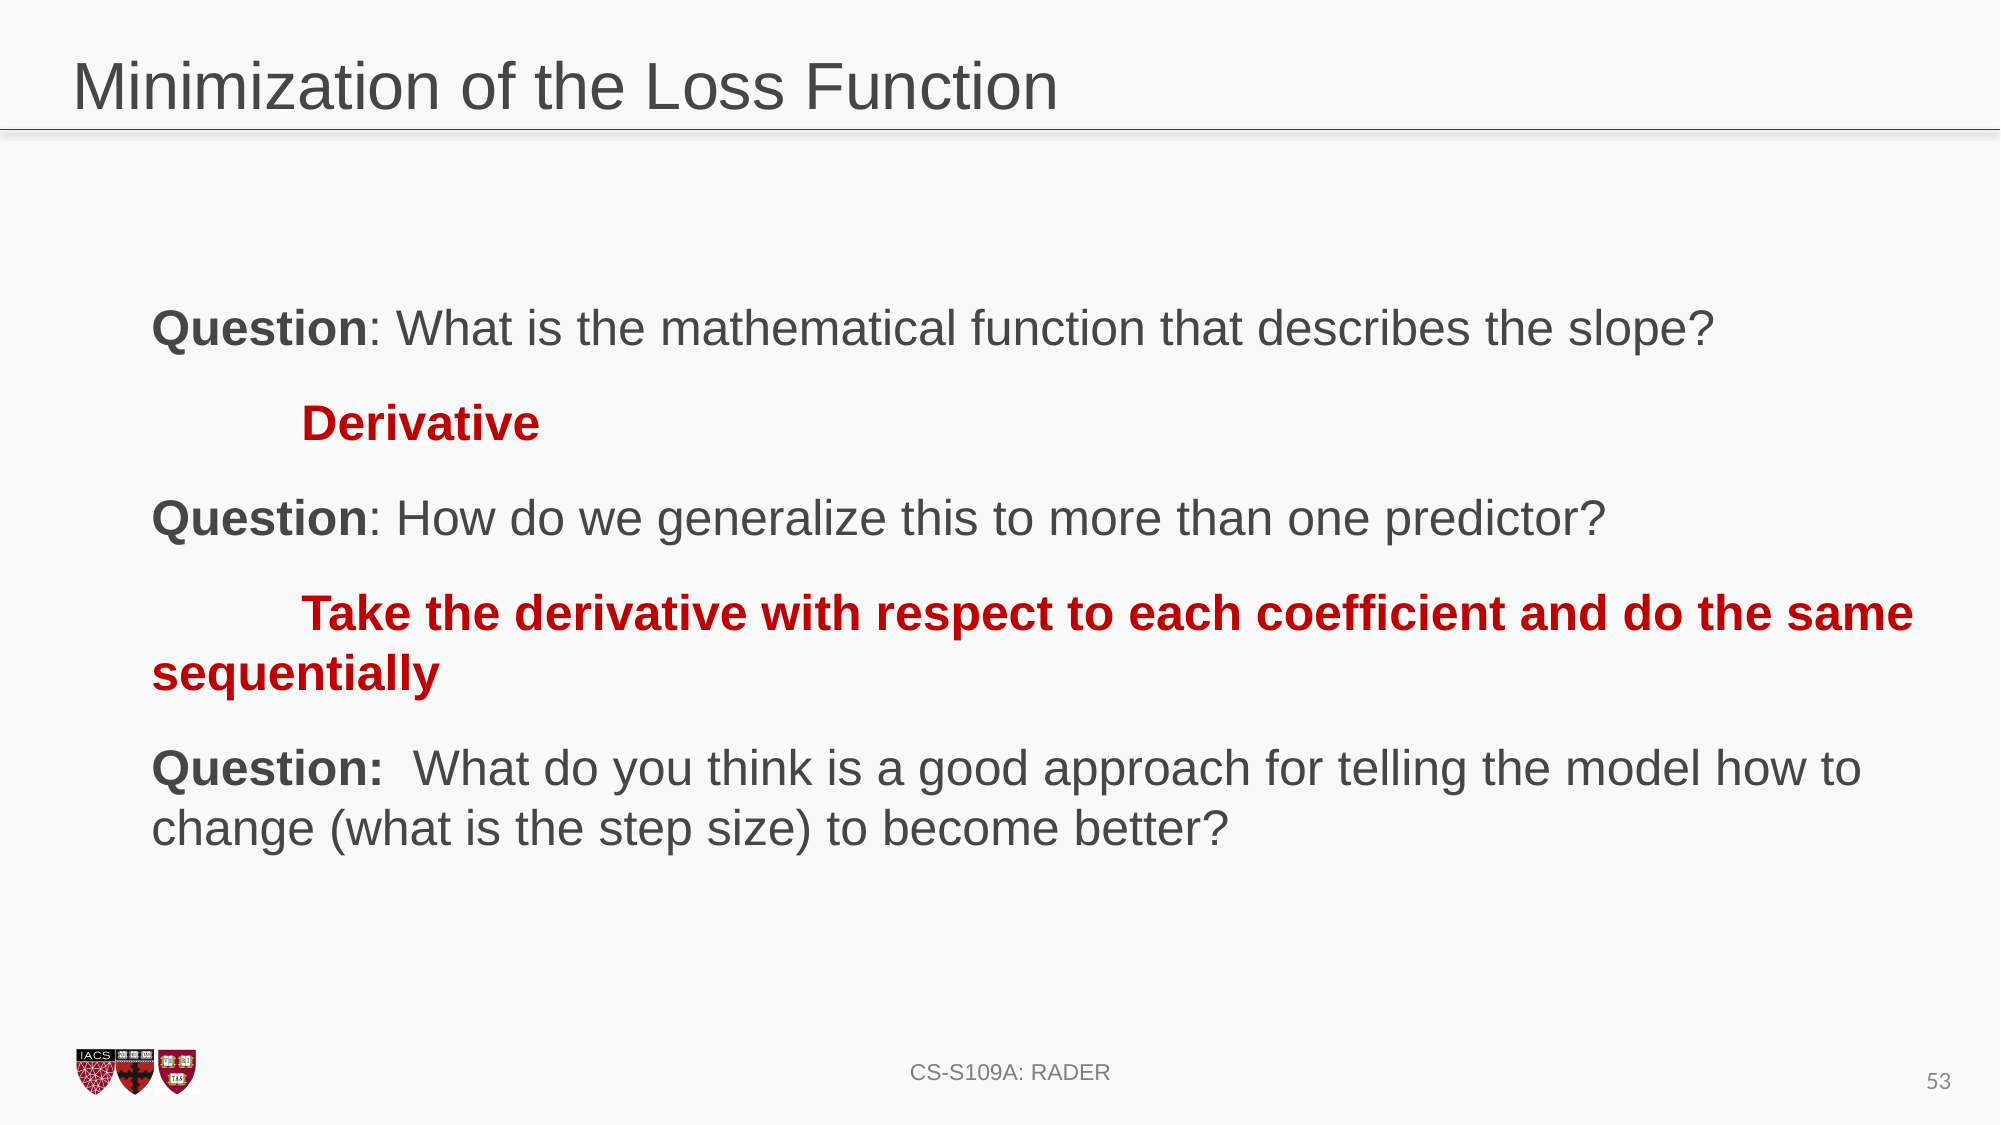

# Minimization of the Loss Function

Question: What is the mathematical function that describes the slope?
	Derivative
Question: How do we generalize this to more than one predictor?
	Take the derivative with respect to each coefficient and do the same 	sequentially
Question:  What do you think is a good approach for telling the model how to change (what is the step size) to become better?
53